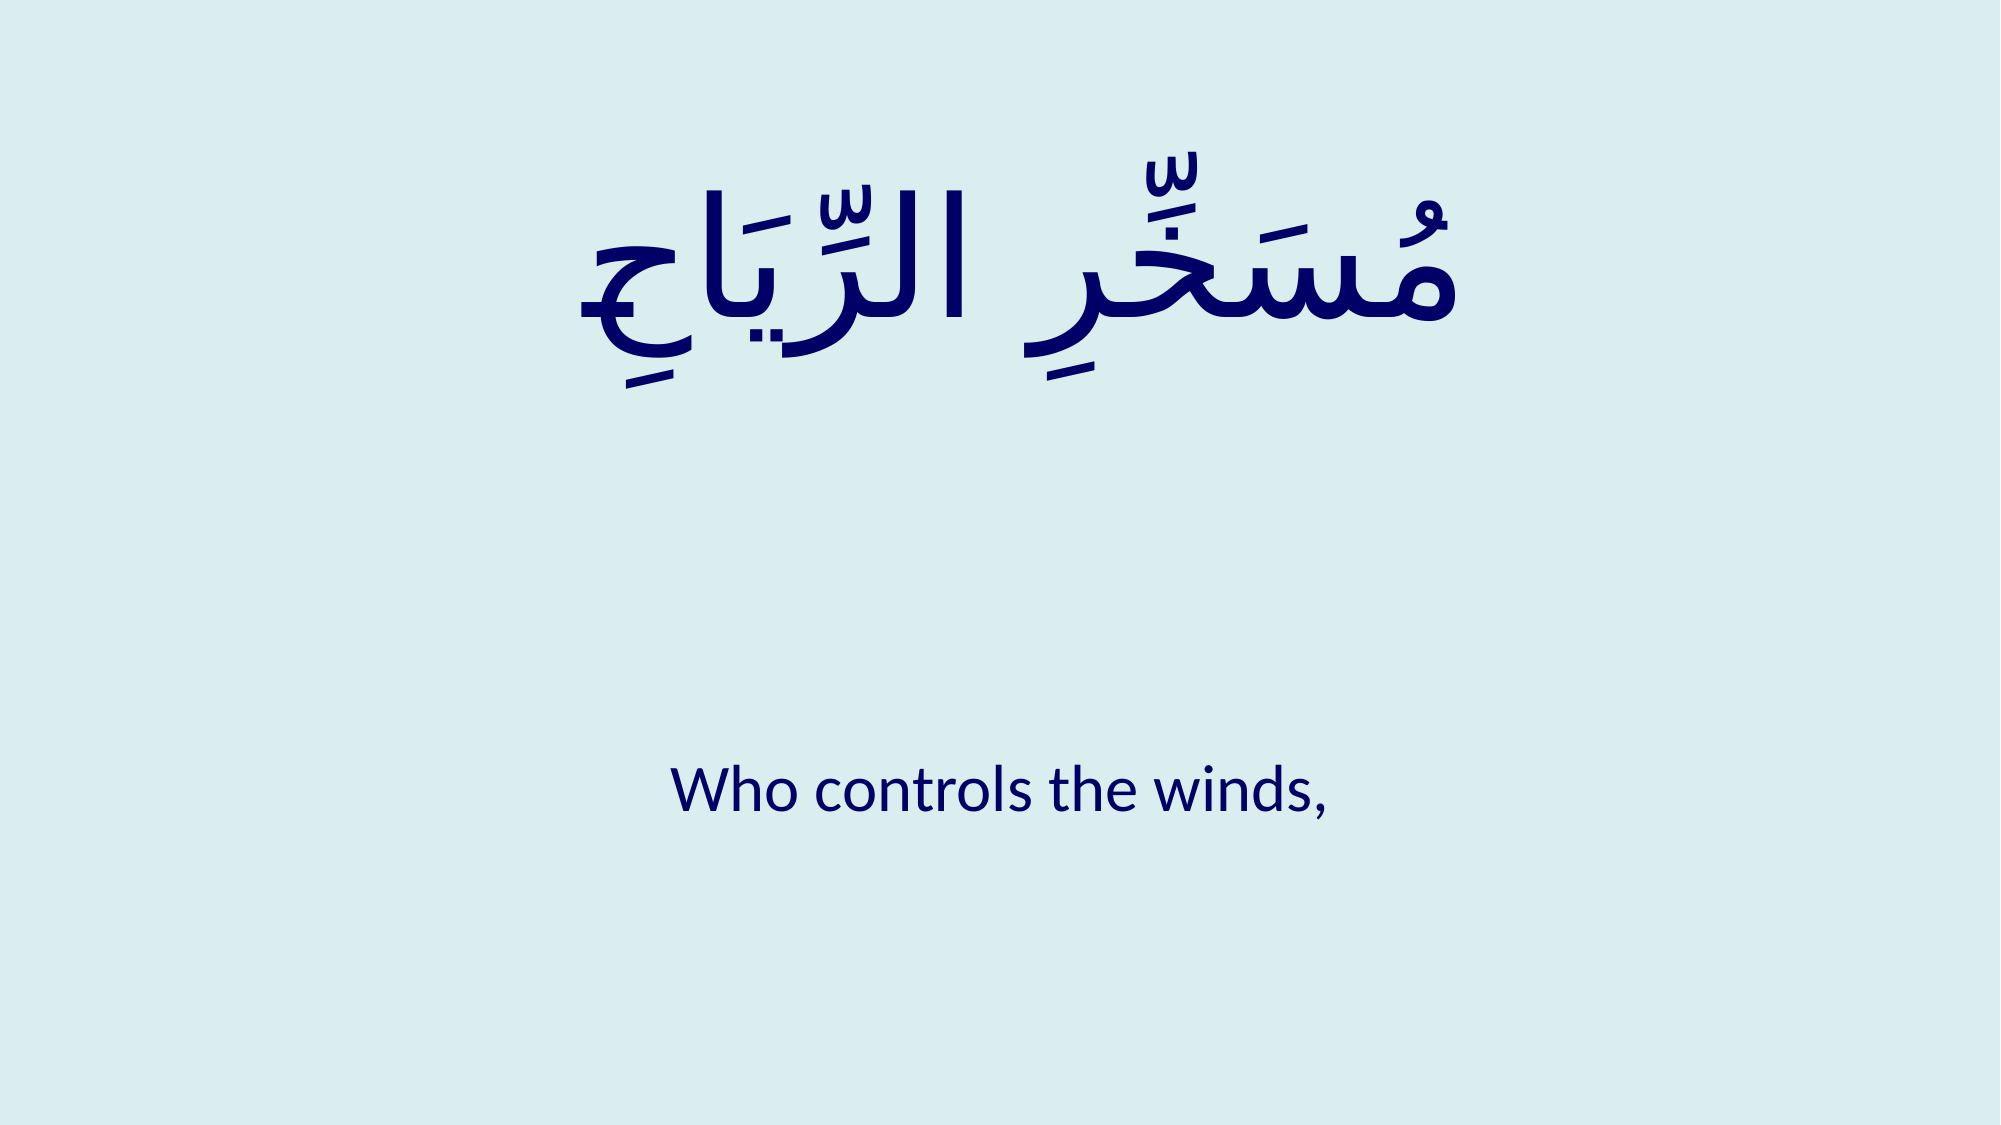

# مُسَخِّرِ الرِّيَاحِ
Who controls the winds,